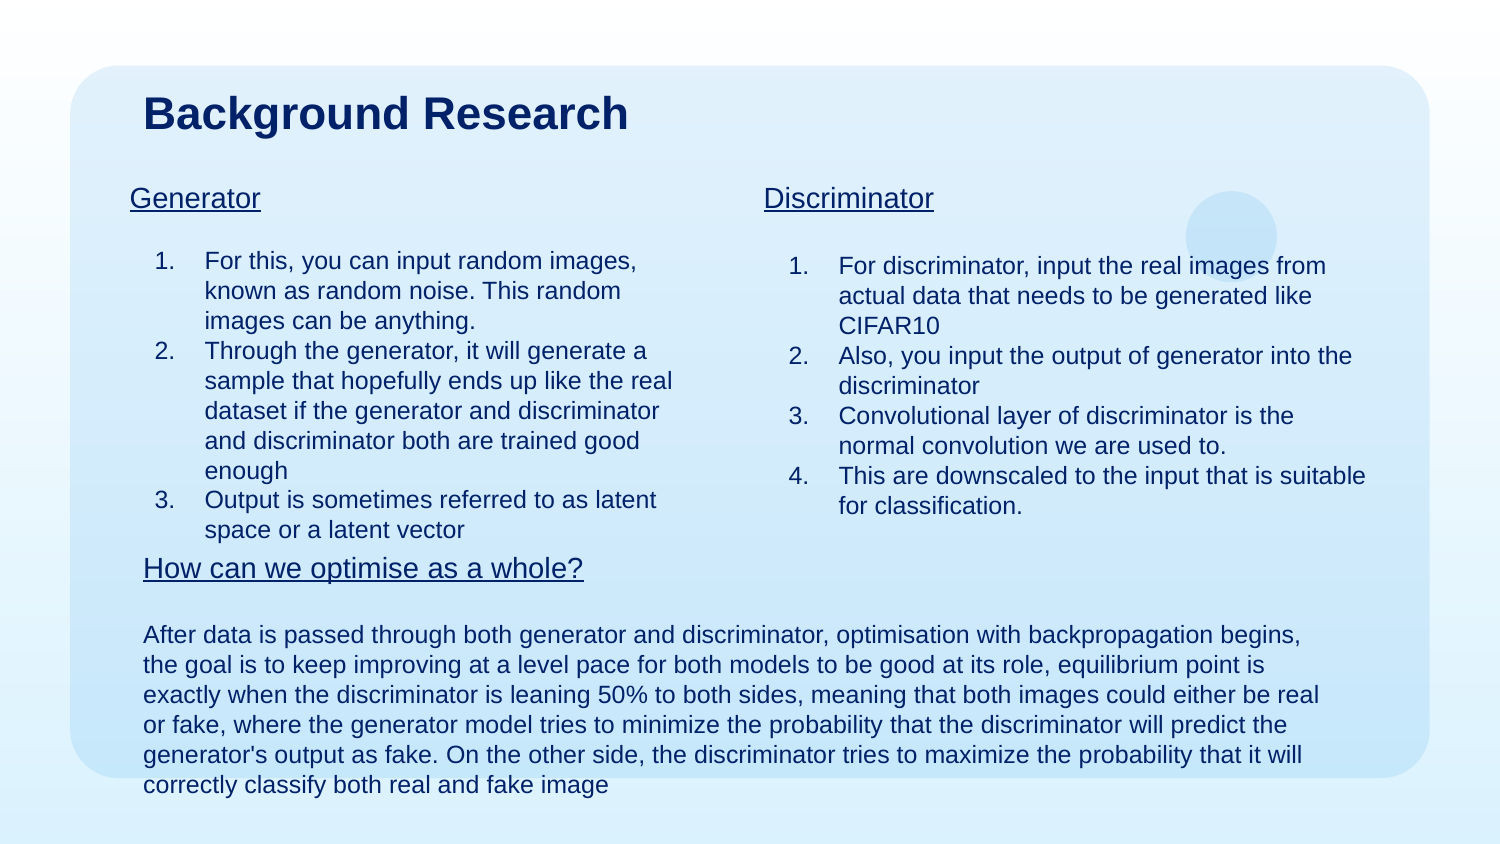

# Background Research
Generator

For this, you can input random images, known as random noise. This random images can be anything.
Through the generator, it will generate a sample that hopefully ends up like the real dataset if the generator and discriminator and discriminator both are trained good enough
Output is sometimes referred to as latent space or a latent vector

Discriminator

For discriminator, input the real images from actual data that needs to be generated like CIFAR10
Also, you input the output of generator into the discriminator
Convolutional layer of discriminator is the normal convolution we are used to.
This are downscaled to the input that is suitable for classification.

How can we optimise as a whole?

After data is passed through both generator and discriminator, optimisation with backpropagation begins, the goal is to keep improving at a level pace for both models to be good at its role, equilibrium point is exactly when the discriminator is leaning 50% to both sides, meaning that both images could either be real or fake, where the generator model tries to minimize the probability that the discriminator will predict the generator's output as fake. On the other side, the discriminator tries to maximize the probability that it will correctly classify both real and fake image